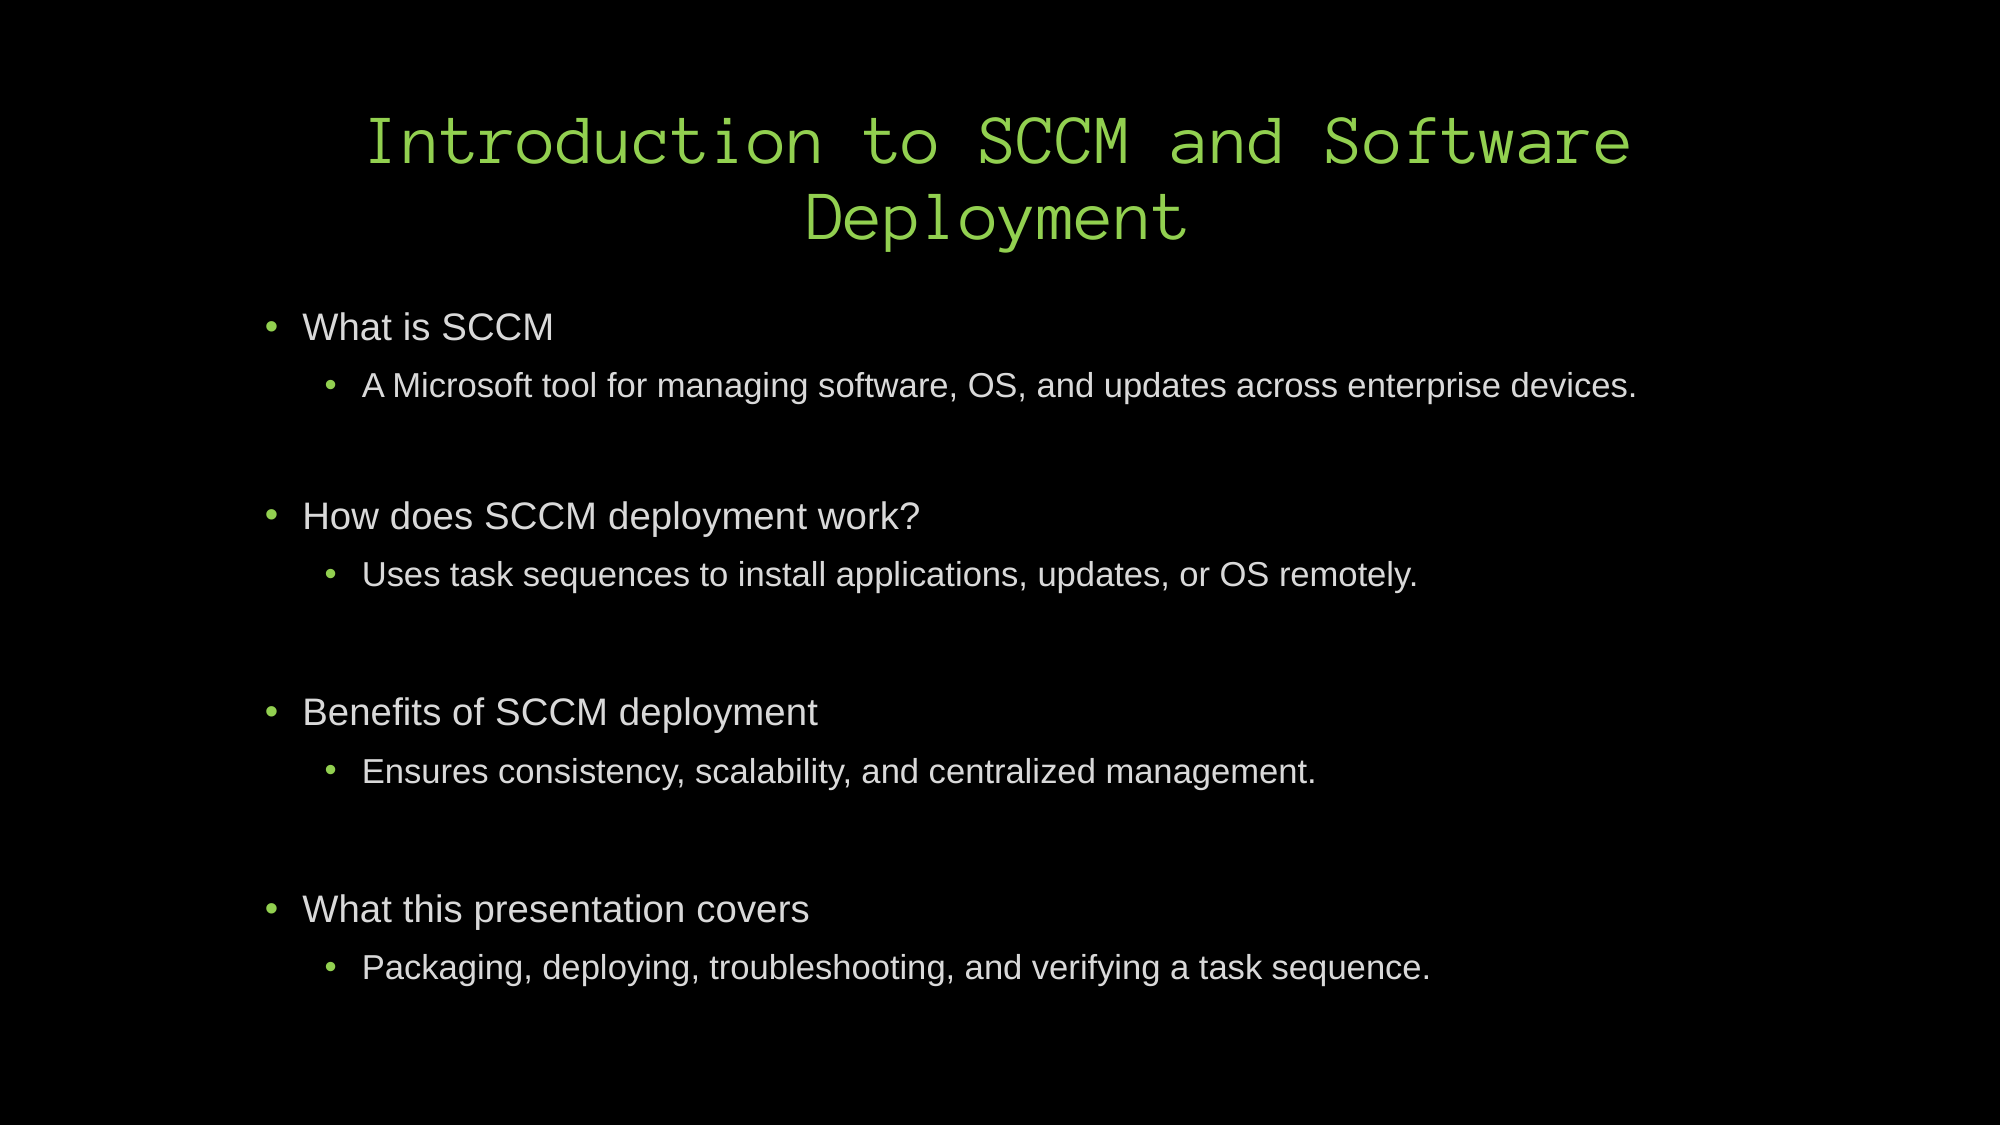

# Introduction to SCCM and Software Deployment
What is SCCM
A Microsoft tool for managing software, OS, and updates across enterprise devices.

How does SCCM deployment work?
Uses task sequences to install applications, updates, or OS remotely.

Benefits of SCCM deployment
Ensures consistency, scalability, and centralized management.

What this presentation covers
Packaging, deploying, troubleshooting, and verifying a task sequence.